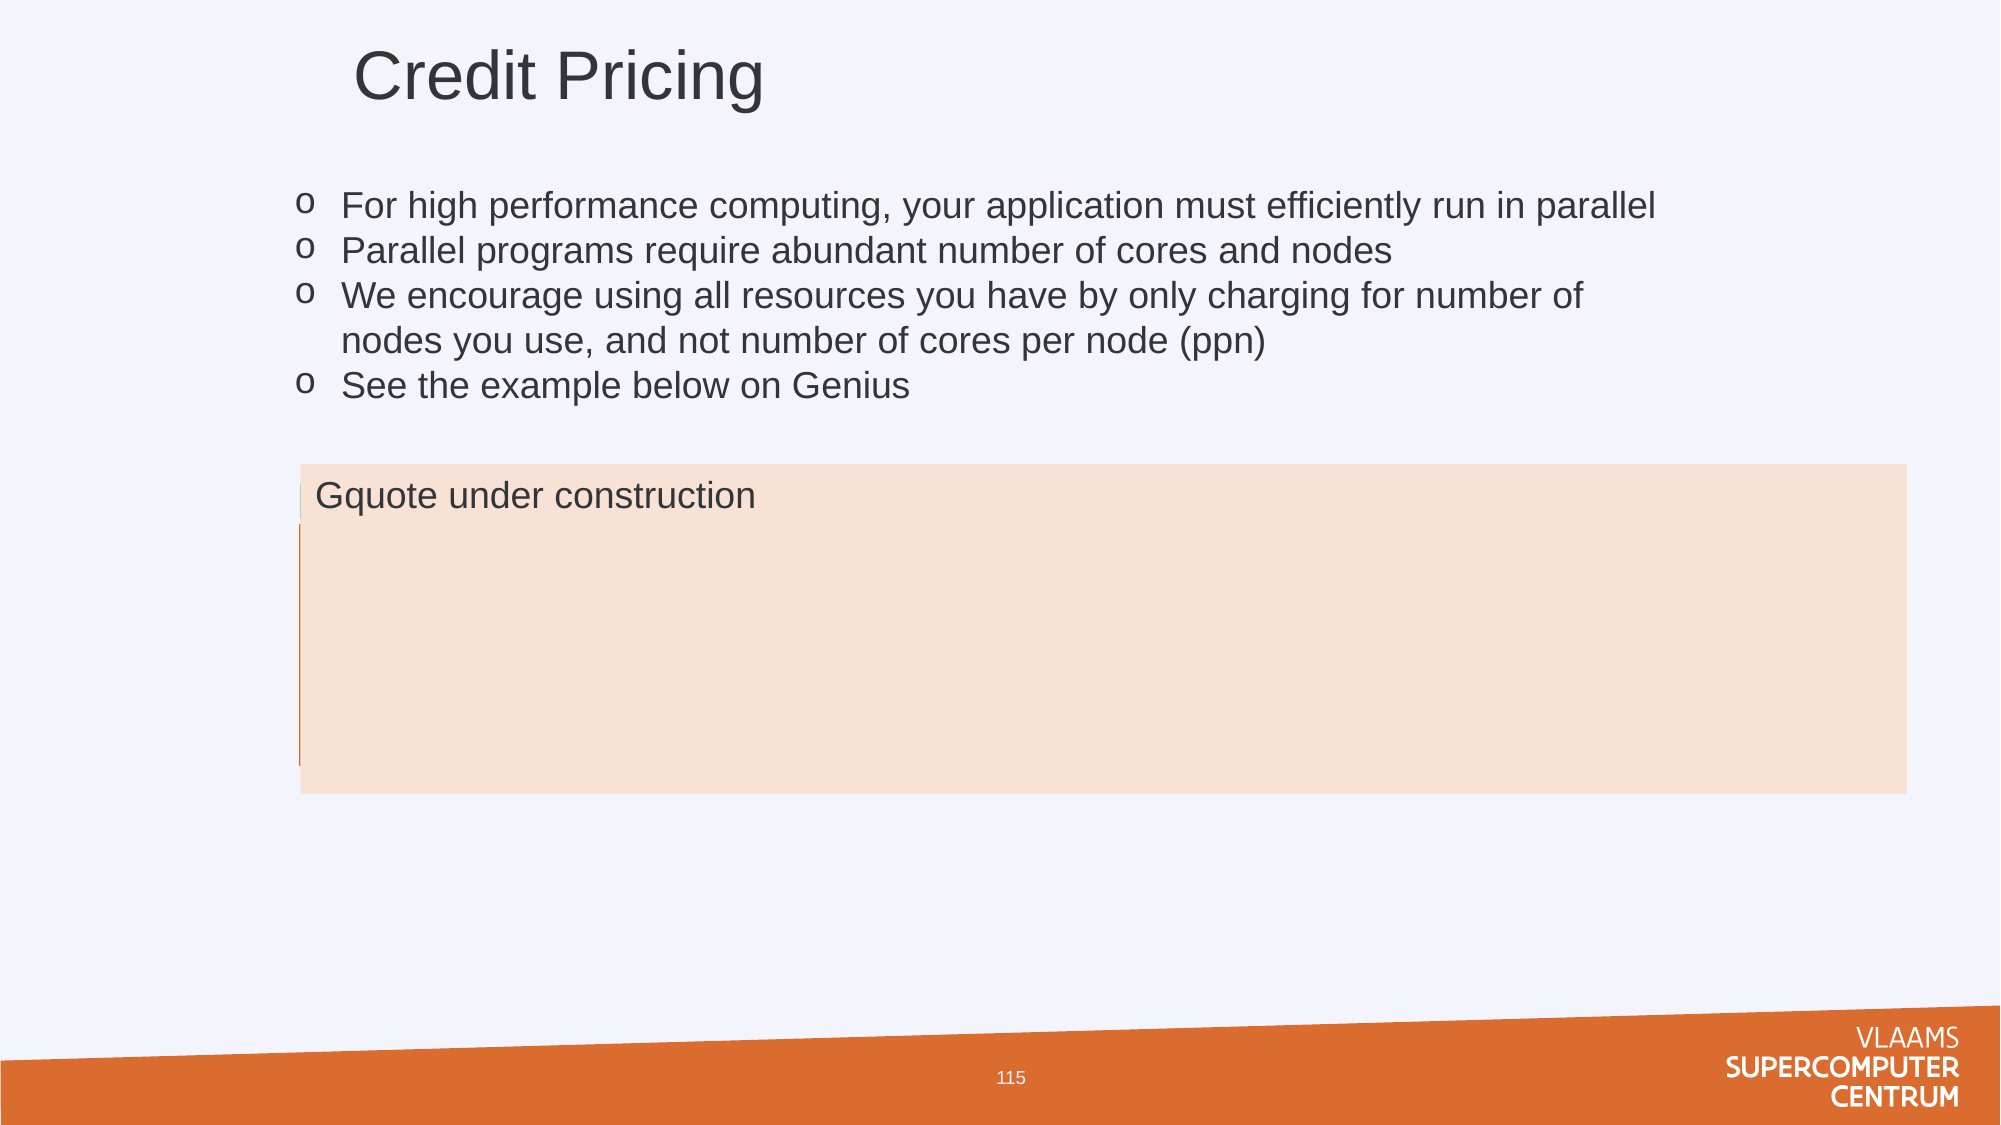

# Credit Pricing
For high performance computing, your application must efficiently run in parallel
Parallel programs require abundant number of cores and nodes
We encourage using all resources you have by only charging for number of nodes you use, and not number of cores per node (ppn)
See the example below on Genius
Gquote under construction

Use all you pay for!
$> module load accouning
$> gquote –l nodes=1:ppn=1,walltime=1:00:00
10.01
$> gquote –l nodes=1:ppn=36,walltime=1:00:00
10.01
115